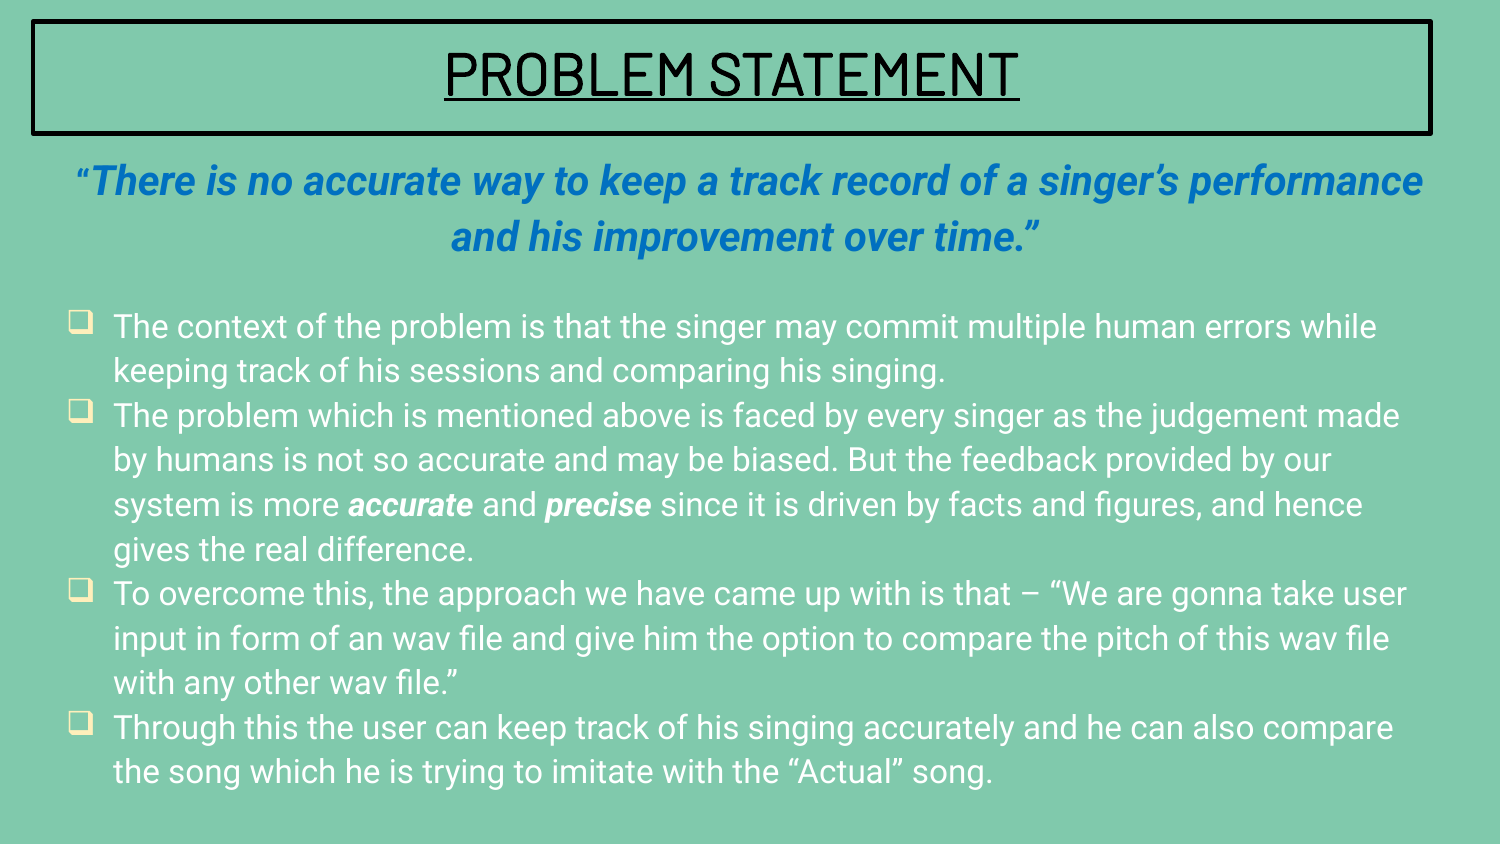

# PROBLEM STATEMENT
“There is no accurate way to keep a track record of a singer’s performance and his improvement over time.”

The context of the problem is that the singer may commit multiple human errors while keeping track of his sessions and comparing his singing.
The problem which is mentioned above is faced by every singer as the judgement made by humans is not so accurate and may be biased. But the feedback provided by our system is more accurate and precise since it is driven by facts and figures, and hence gives the real difference.
To overcome this, the approach we have came up with is that – “We are gonna take user input in form of an wav file and give him the option to compare the pitch of this wav file with any other wav file.”
Through this the user can keep track of his singing accurately and he can also compare the song which he is trying to imitate with the “Actual” song.